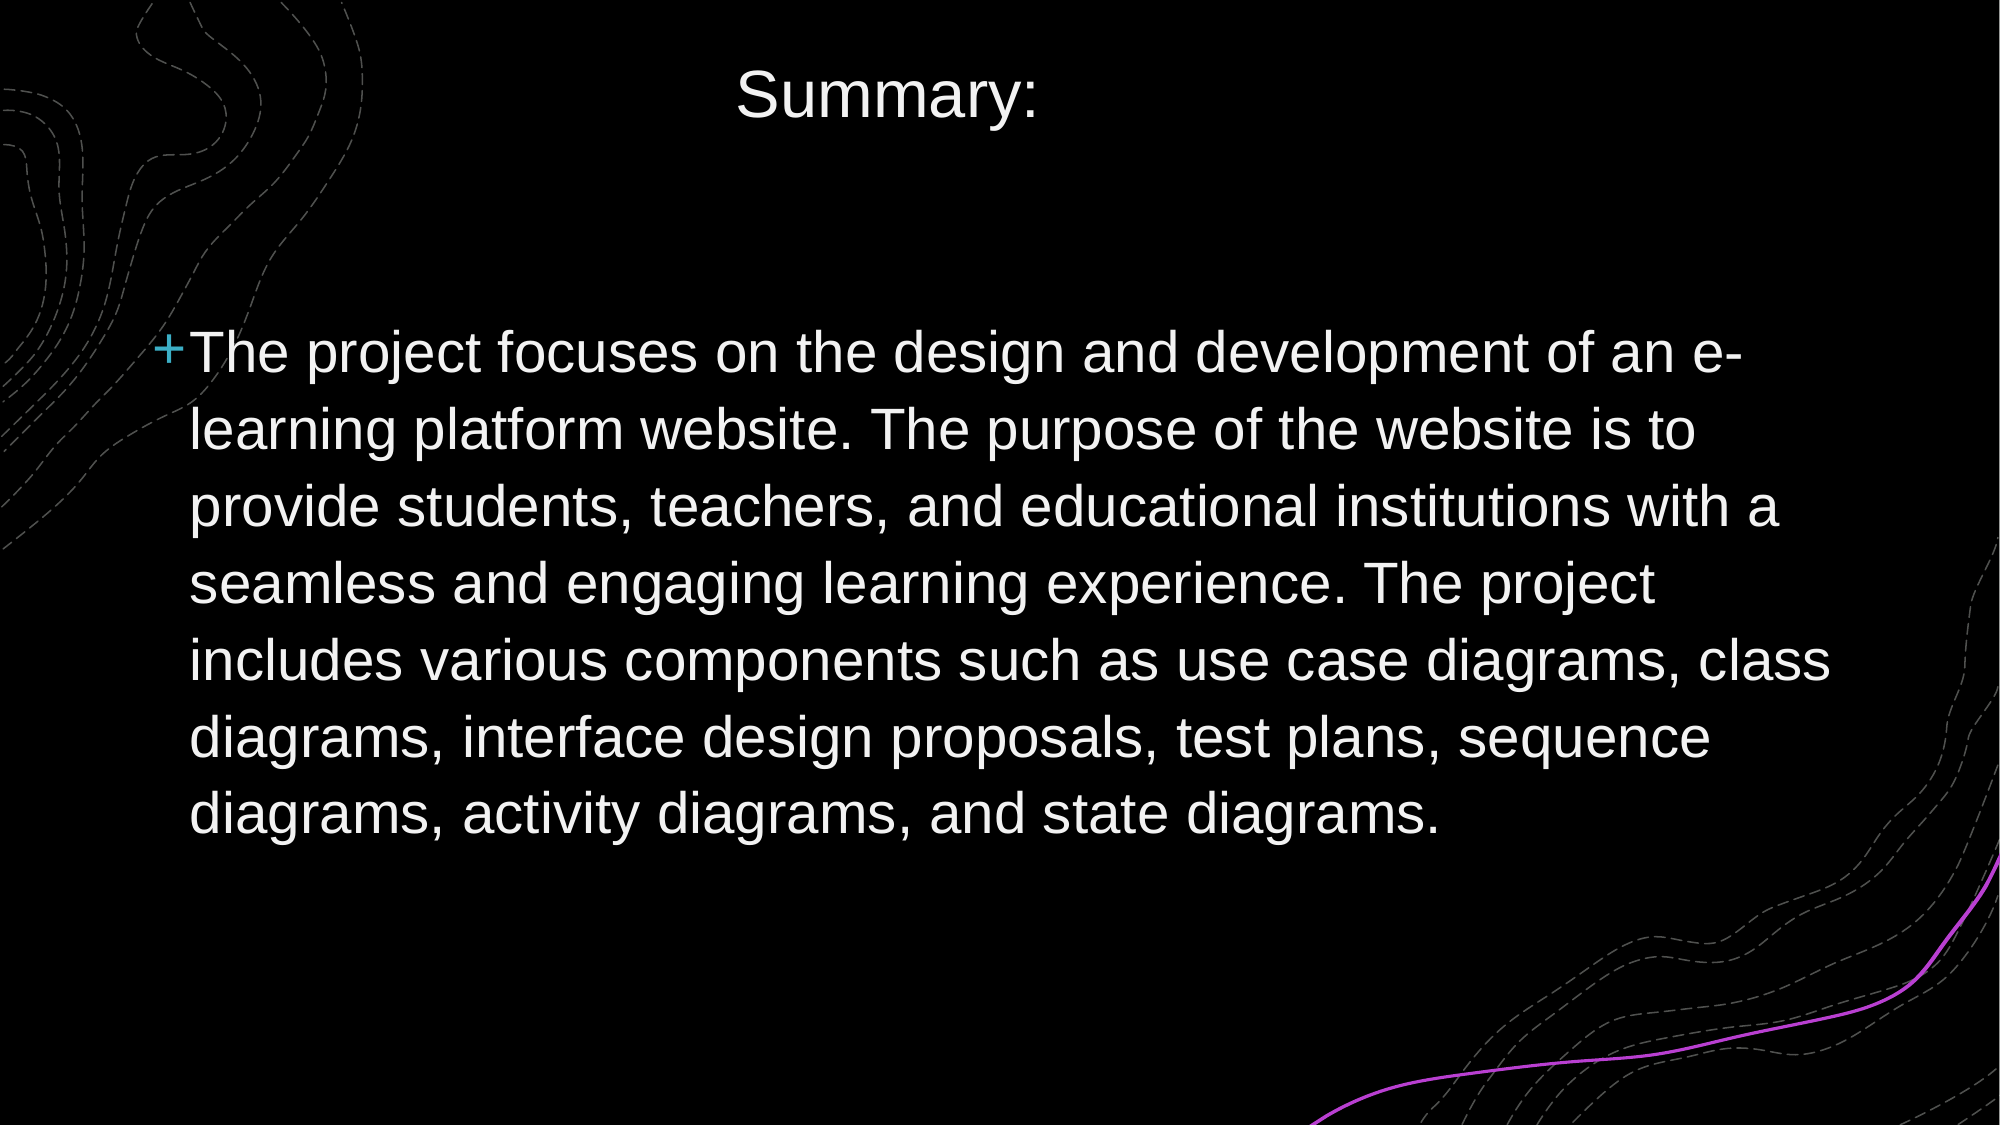

# Summary:
The project focuses on the design and development of an e-learning platform website. The purpose of the website is to provide students, teachers, and educational institutions with a seamless and engaging learning experience. The project includes various components such as use case diagrams, class diagrams, interface design proposals, test plans, sequence diagrams, activity diagrams, and state diagrams.